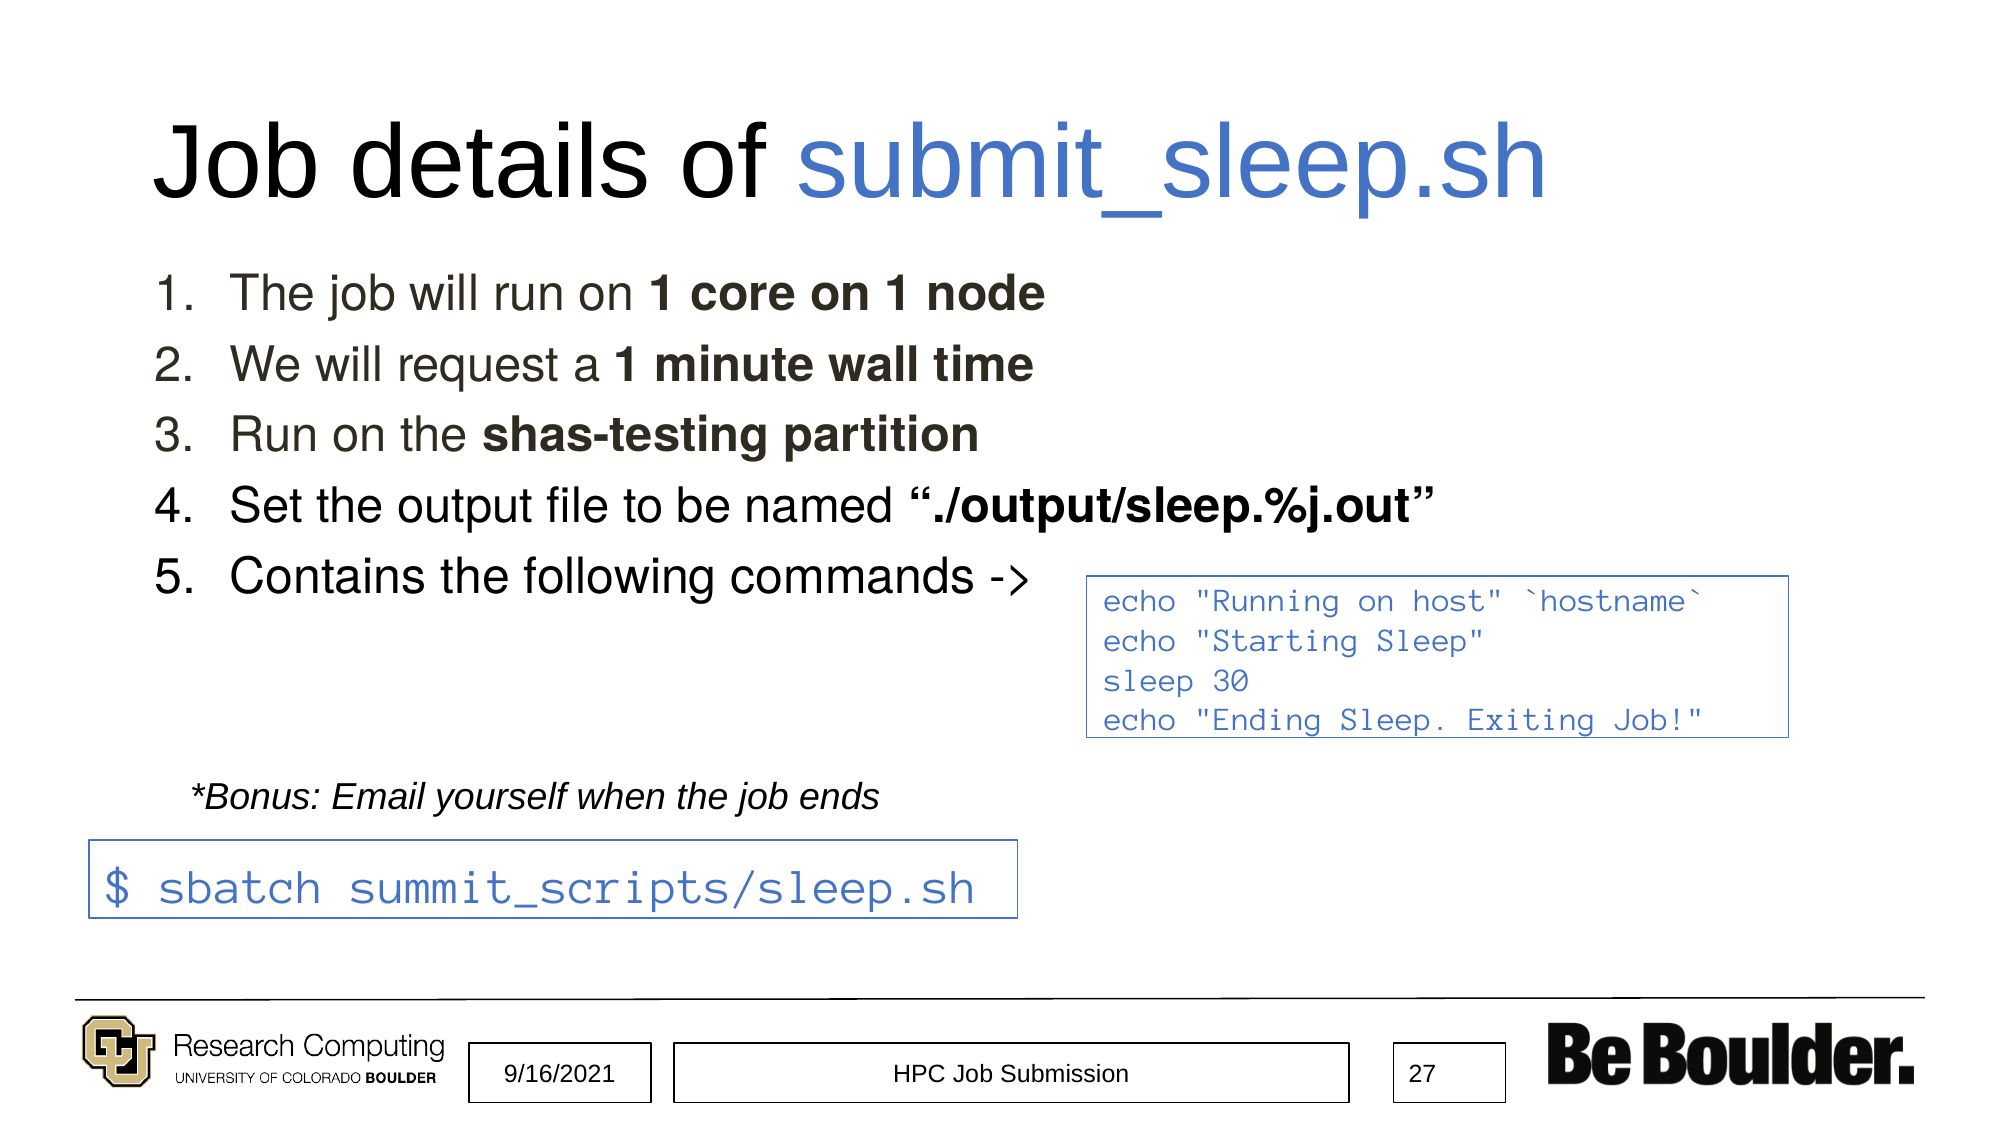

# Job details of submit_sleep.sh
The job will run on 1 core on 1 node
We will request a 1 minute wall time
Run on the shas-testing partition
Set the output file to be named “./output/sleep.%j.out”
Contains the following commands ->

*Bonus: Email yourself when the job ends
 echo "Running on host" `hostname`
 echo "Starting Sleep"
 sleep 30
 echo "Ending Sleep. Exiting Job!"
$ sbatch summit_scripts/sleep.sh
9/16/2021
HPC Job Submission
27